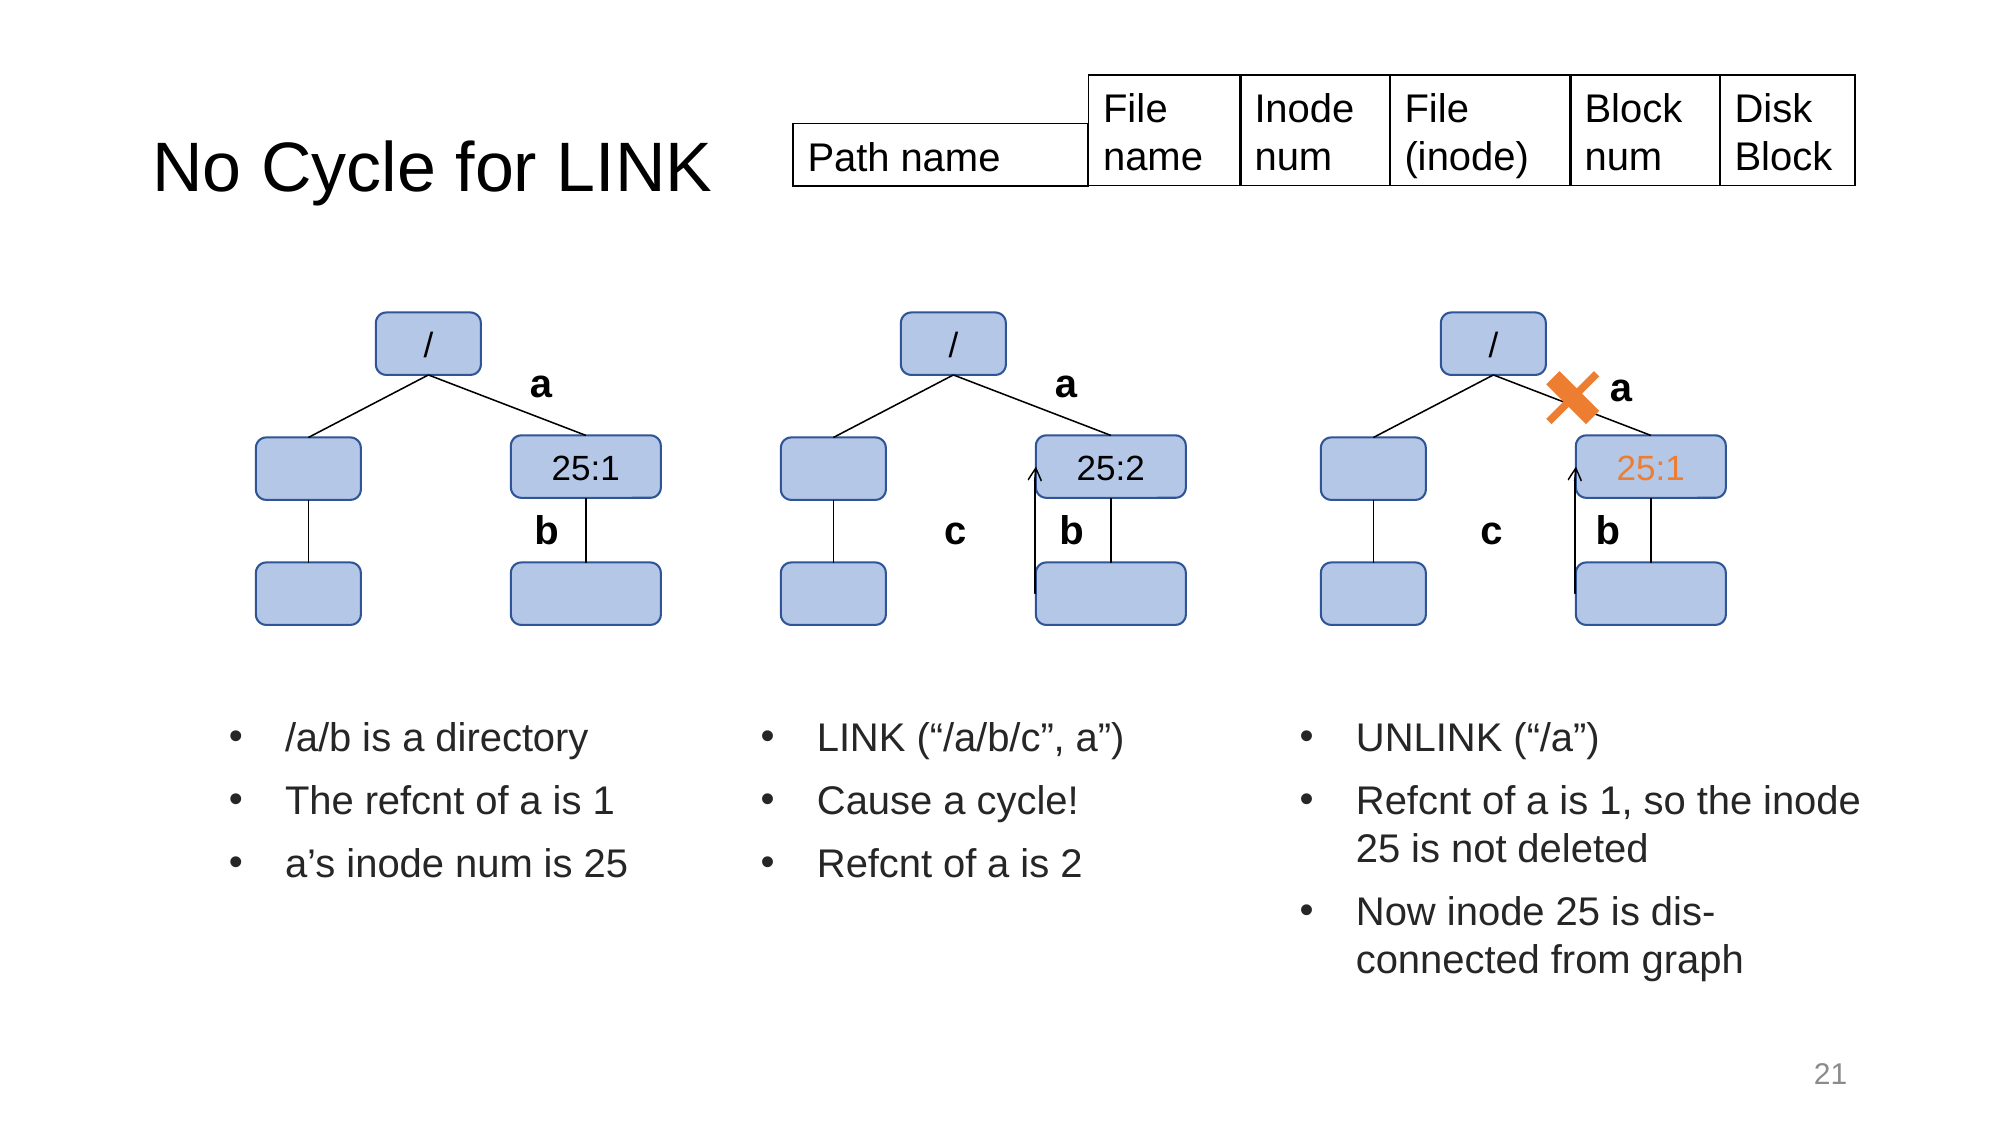

# No Cycle for LINK
File
name
File
(inode)
Block num
Inode num
Disk
Block
Path name
/
/
/
a
a
a

25:1
25:2
25:1

b
c
b
c
b

/a/b is a directory
The refcnt of a is 1
a’s inode num is 25
UNLINK (“/a”)
Refcnt of a is 1, so the inode 25 is not deleted
Now inode 25 is dis-connected from graph
LINK (“/a/b/c”, a”)
Cause a cycle!
Refcnt of a is 2

21